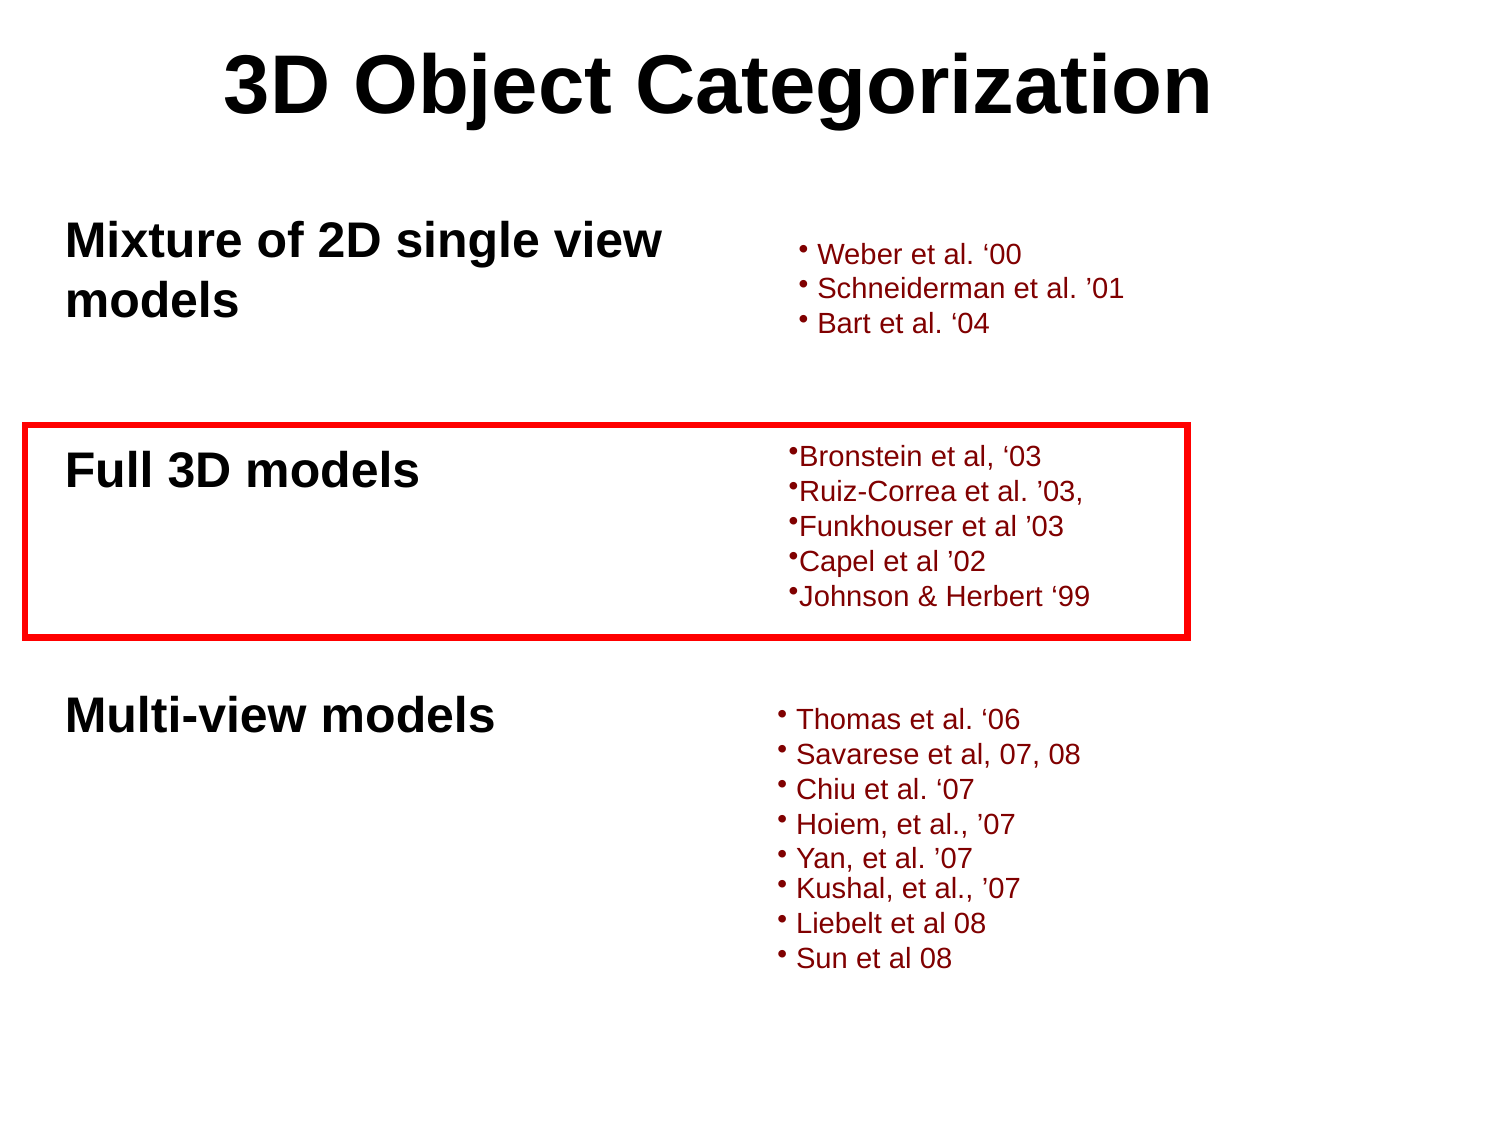

3D Object Categorization
Mixture of 2D single view models
 Weber et al. ‘00
 Schneiderman et al. ’01
 Bart et al. ‘04

Full 3D models

Bronstein et al, ‘03
Ruiz-Correa et al. ’03,
Funkhouser et al ’03
Capel et al ’02
Johnson & Herbert ‘99
Multi-view models
 Thomas et al. ‘06
 Savarese et al, 07, 08
 Chiu et al. ‘07
 Hoiem, et al., ’07
 Yan, et al. ’07
 Kushal, et al., ’07
 Liebelt et al 08
 Sun et al 08